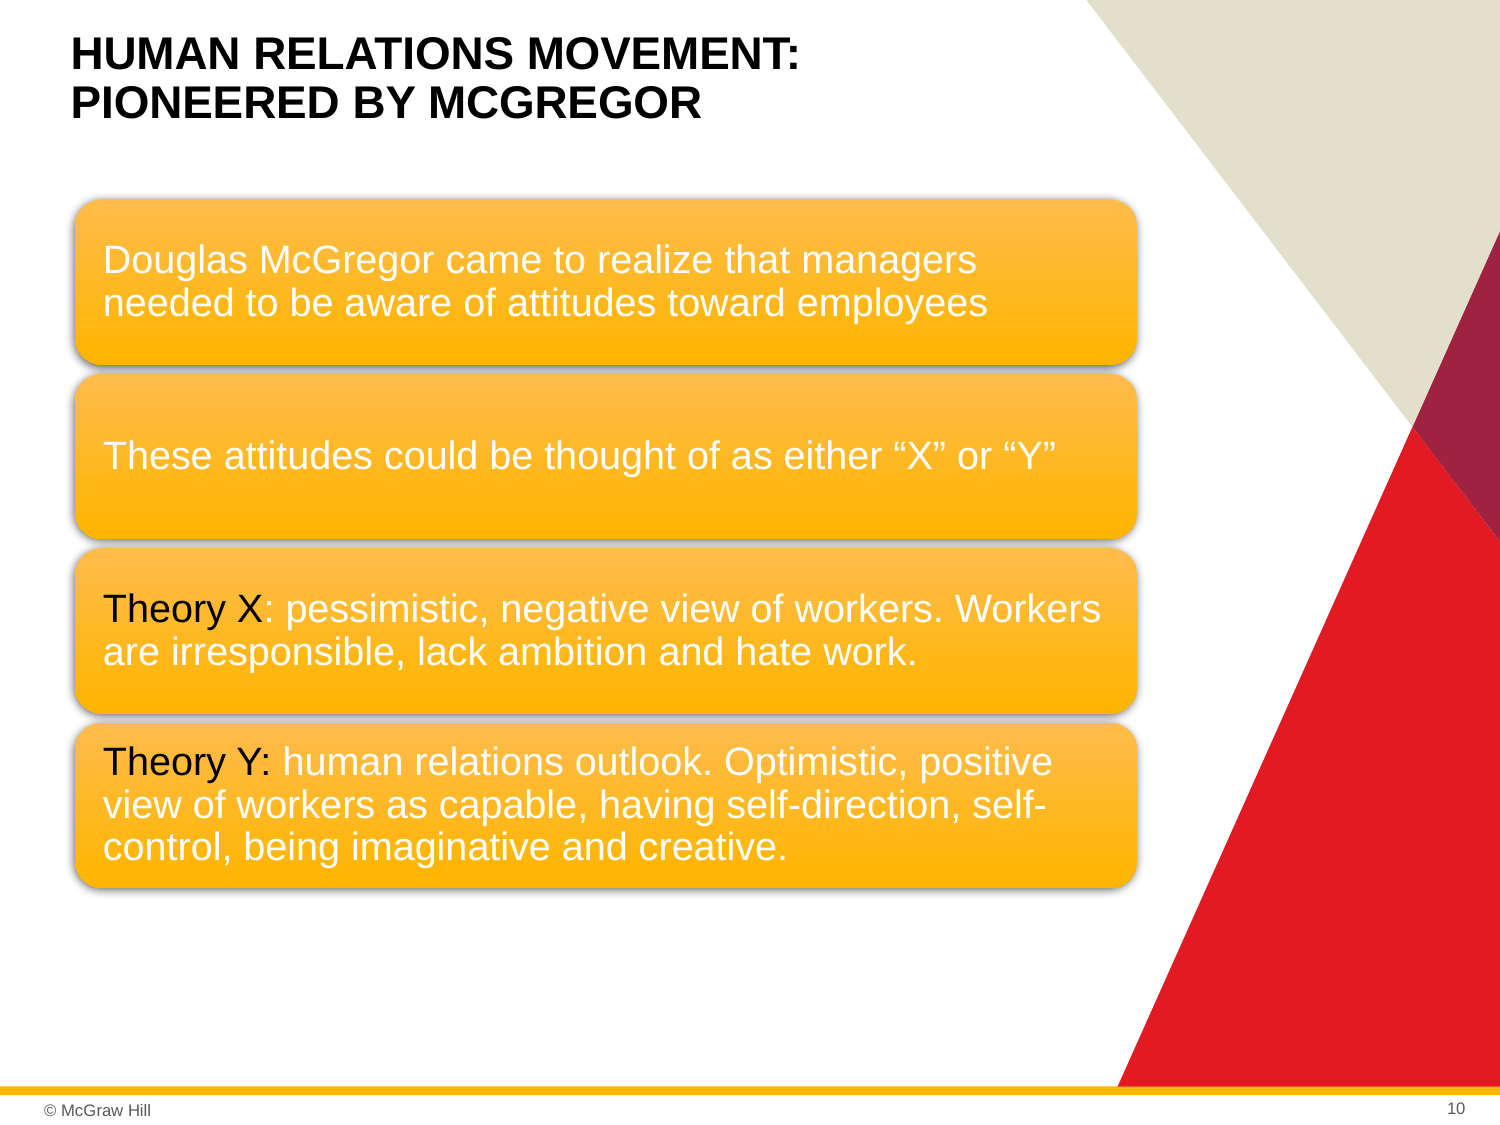

# Human Relations Movement: Pioneered BY McGregor
Douglas McGregor came to realize that managers needed to be aware of attitudes toward employees
These attitudes could be thought of as either “X” or “Y”
Theory X: pessimistic, negative view of workers. Workers are irresponsible, lack ambition and hate work.
Theory Y: human relations outlook. Optimistic, positive view of workers as capable, having self-direction, self-control, being imaginative and creative.
10